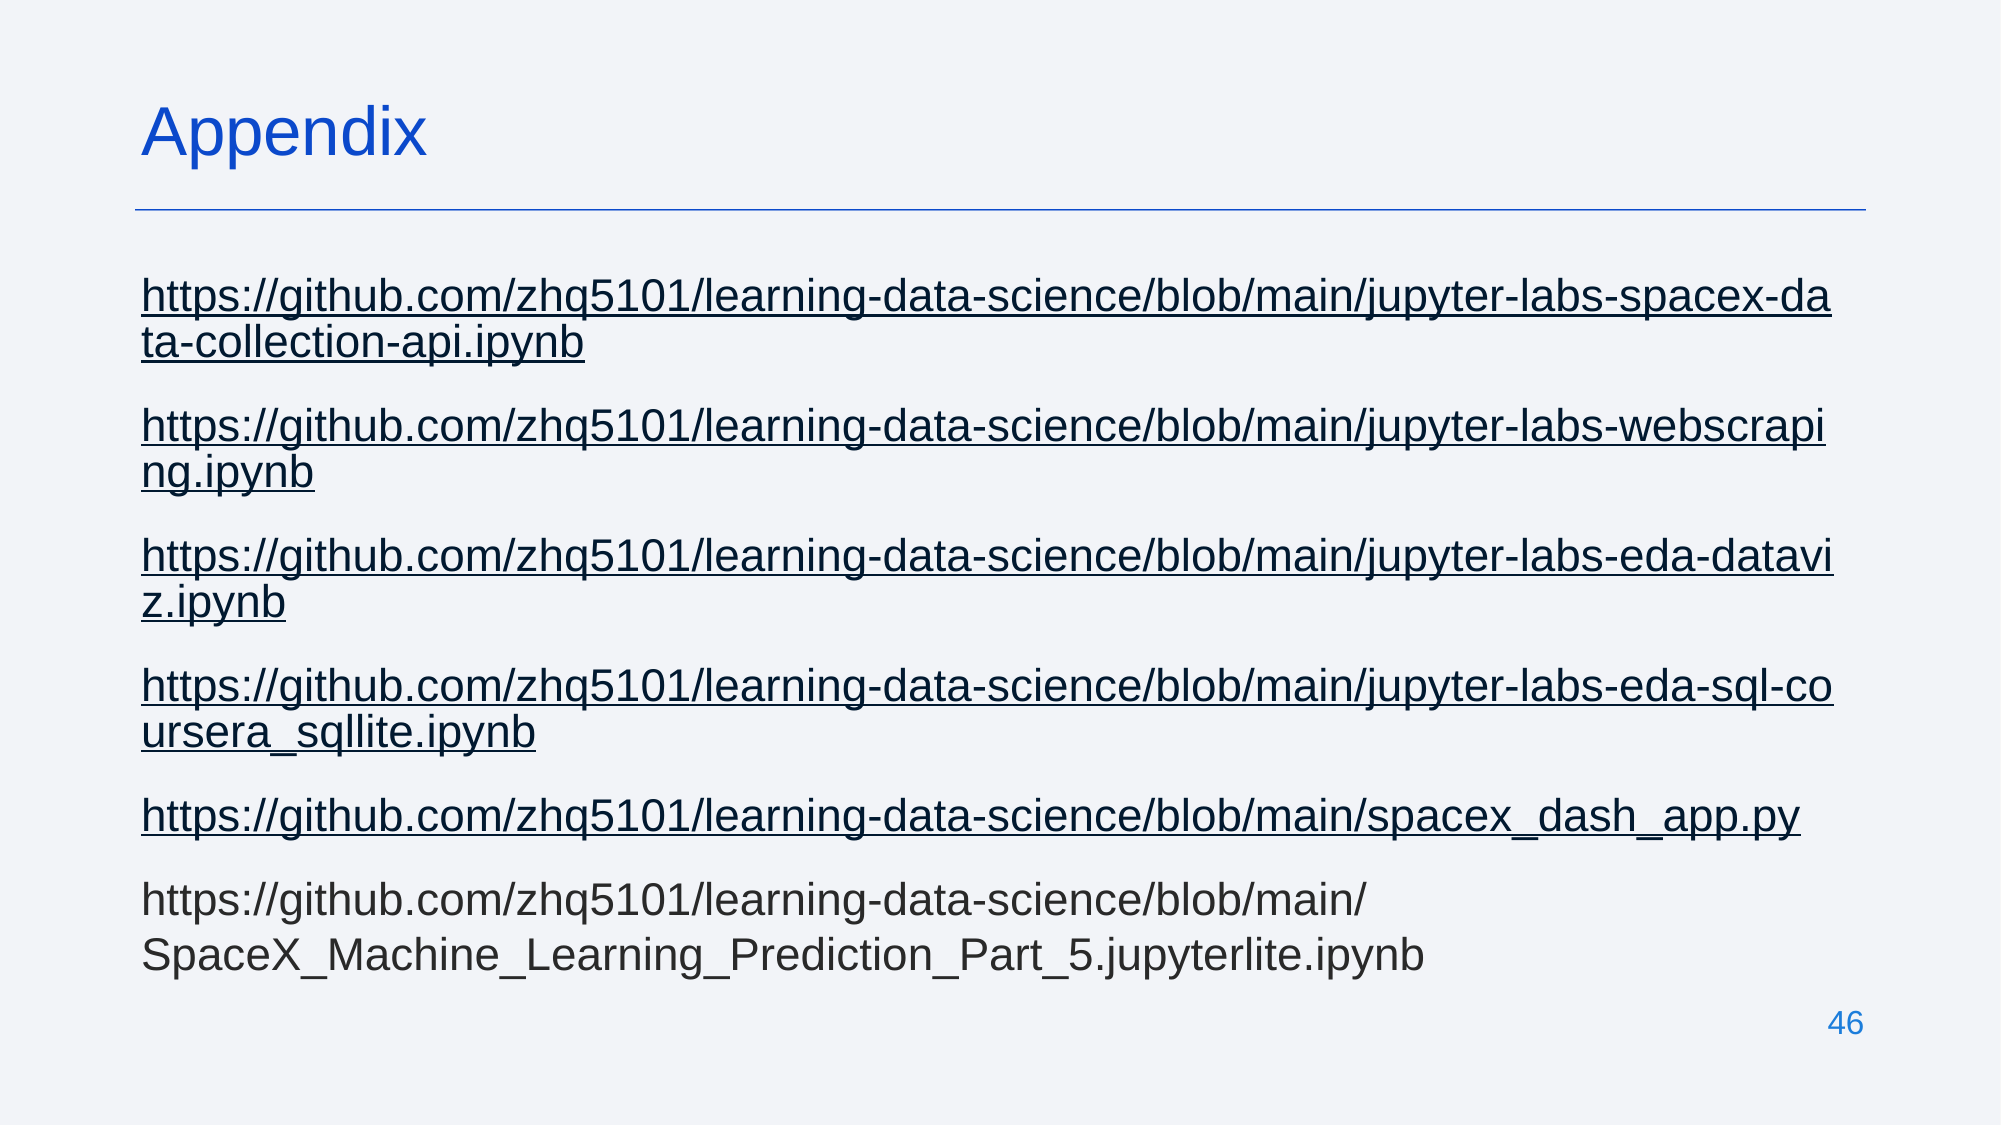

Appendix
https://github.com/zhq5101/learning-data-science/blob/main/jupyter-labs-spacex-data-collection-api.ipynb
https://github.com/zhq5101/learning-data-science/blob/main/jupyter-labs-webscraping.ipynb
https://github.com/zhq5101/learning-data-science/blob/main/jupyter-labs-eda-dataviz.ipynb
https://github.com/zhq5101/learning-data-science/blob/main/jupyter-labs-eda-sql-coursera_sqllite.ipynb
https://github.com/zhq5101/learning-data-science/blob/main/spacex_dash_app.py
https://github.com/zhq5101/learning-data-science/blob/main/SpaceX_Machine_Learning_Prediction_Part_5.jupyterlite.ipynb
46